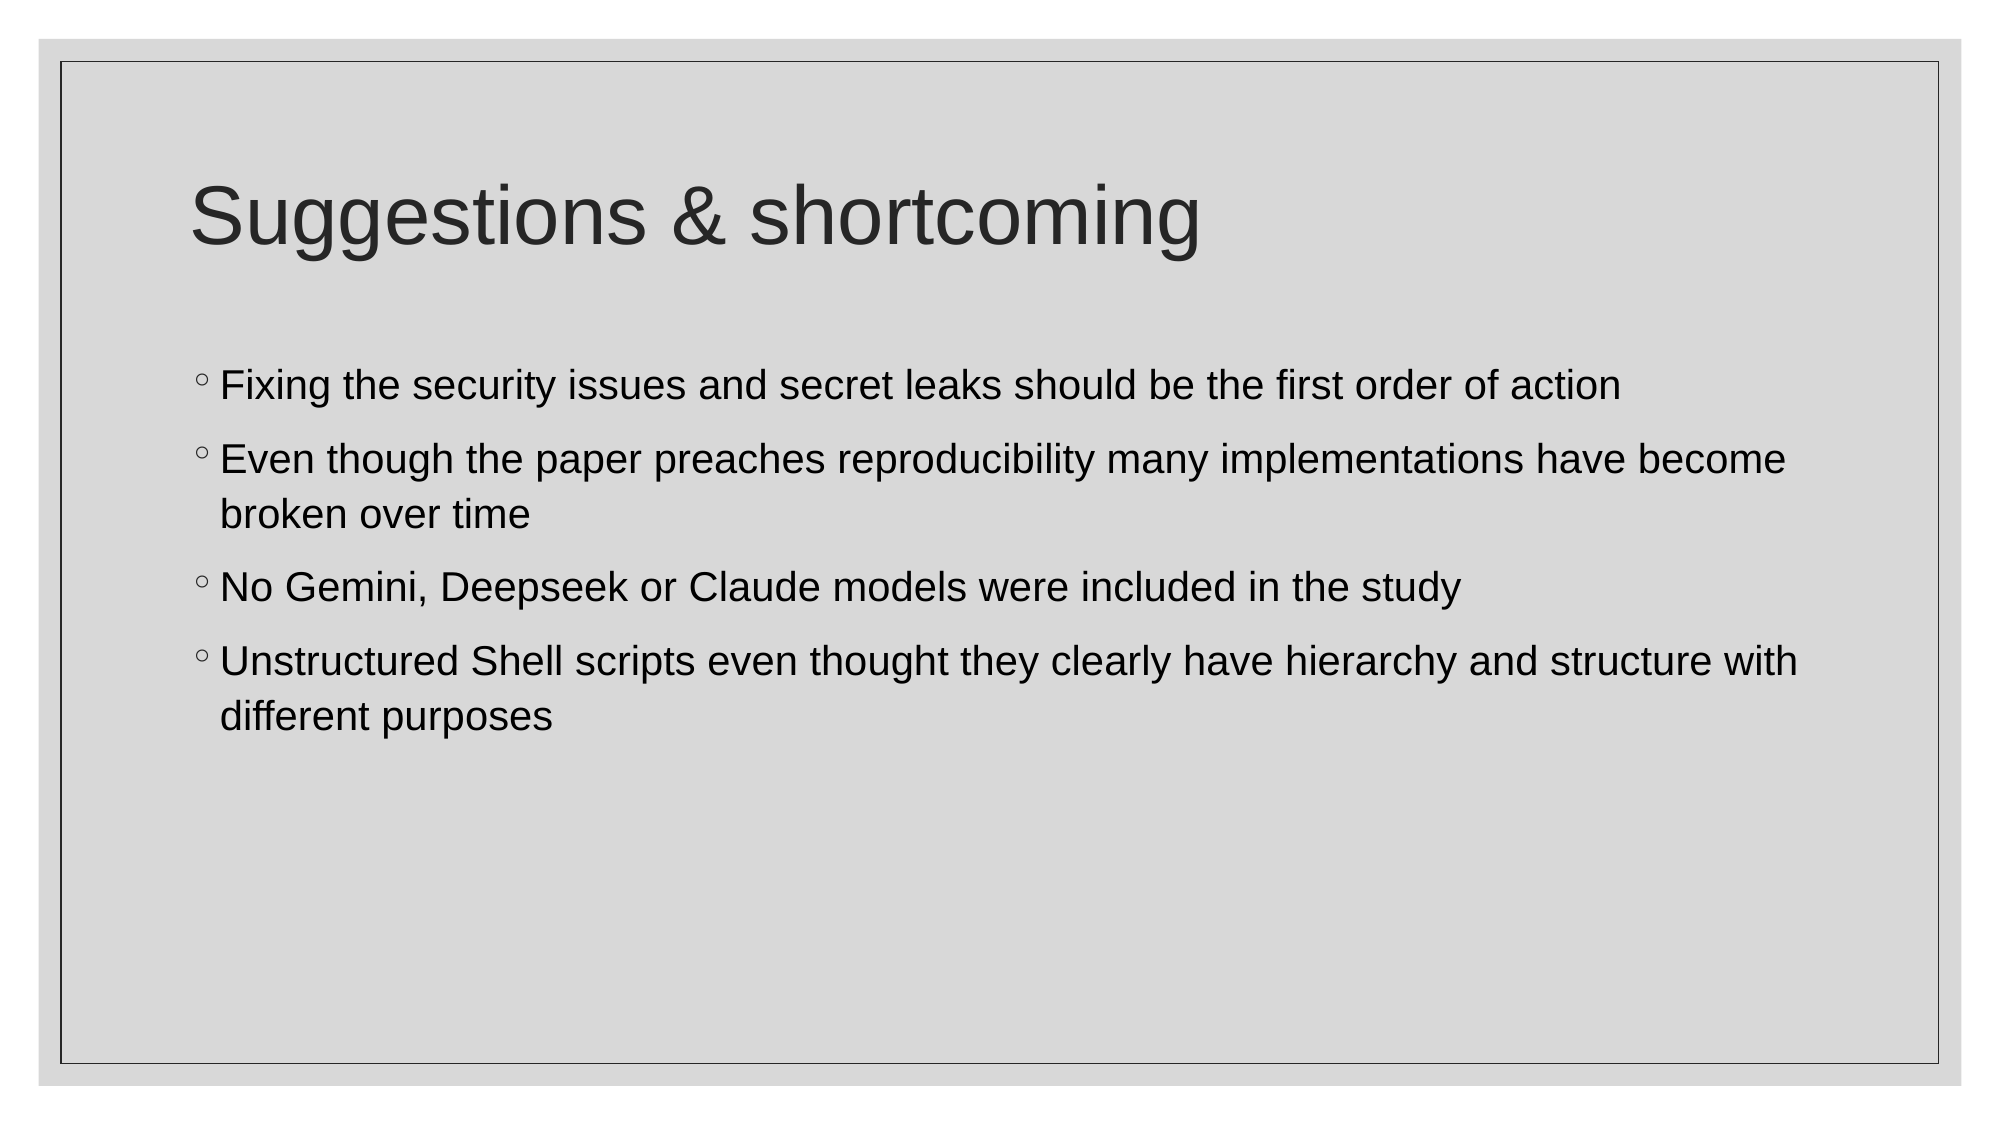

# Suggestions & shortcoming
Fixing the security issues and secret leaks should be the first order of action
Even though the paper preaches reproducibility many implementations have become broken over time
No Gemini, Deepseek or Claude models were included in the study
Unstructured Shell scripts even thought they clearly have hierarchy and structure with different purposes